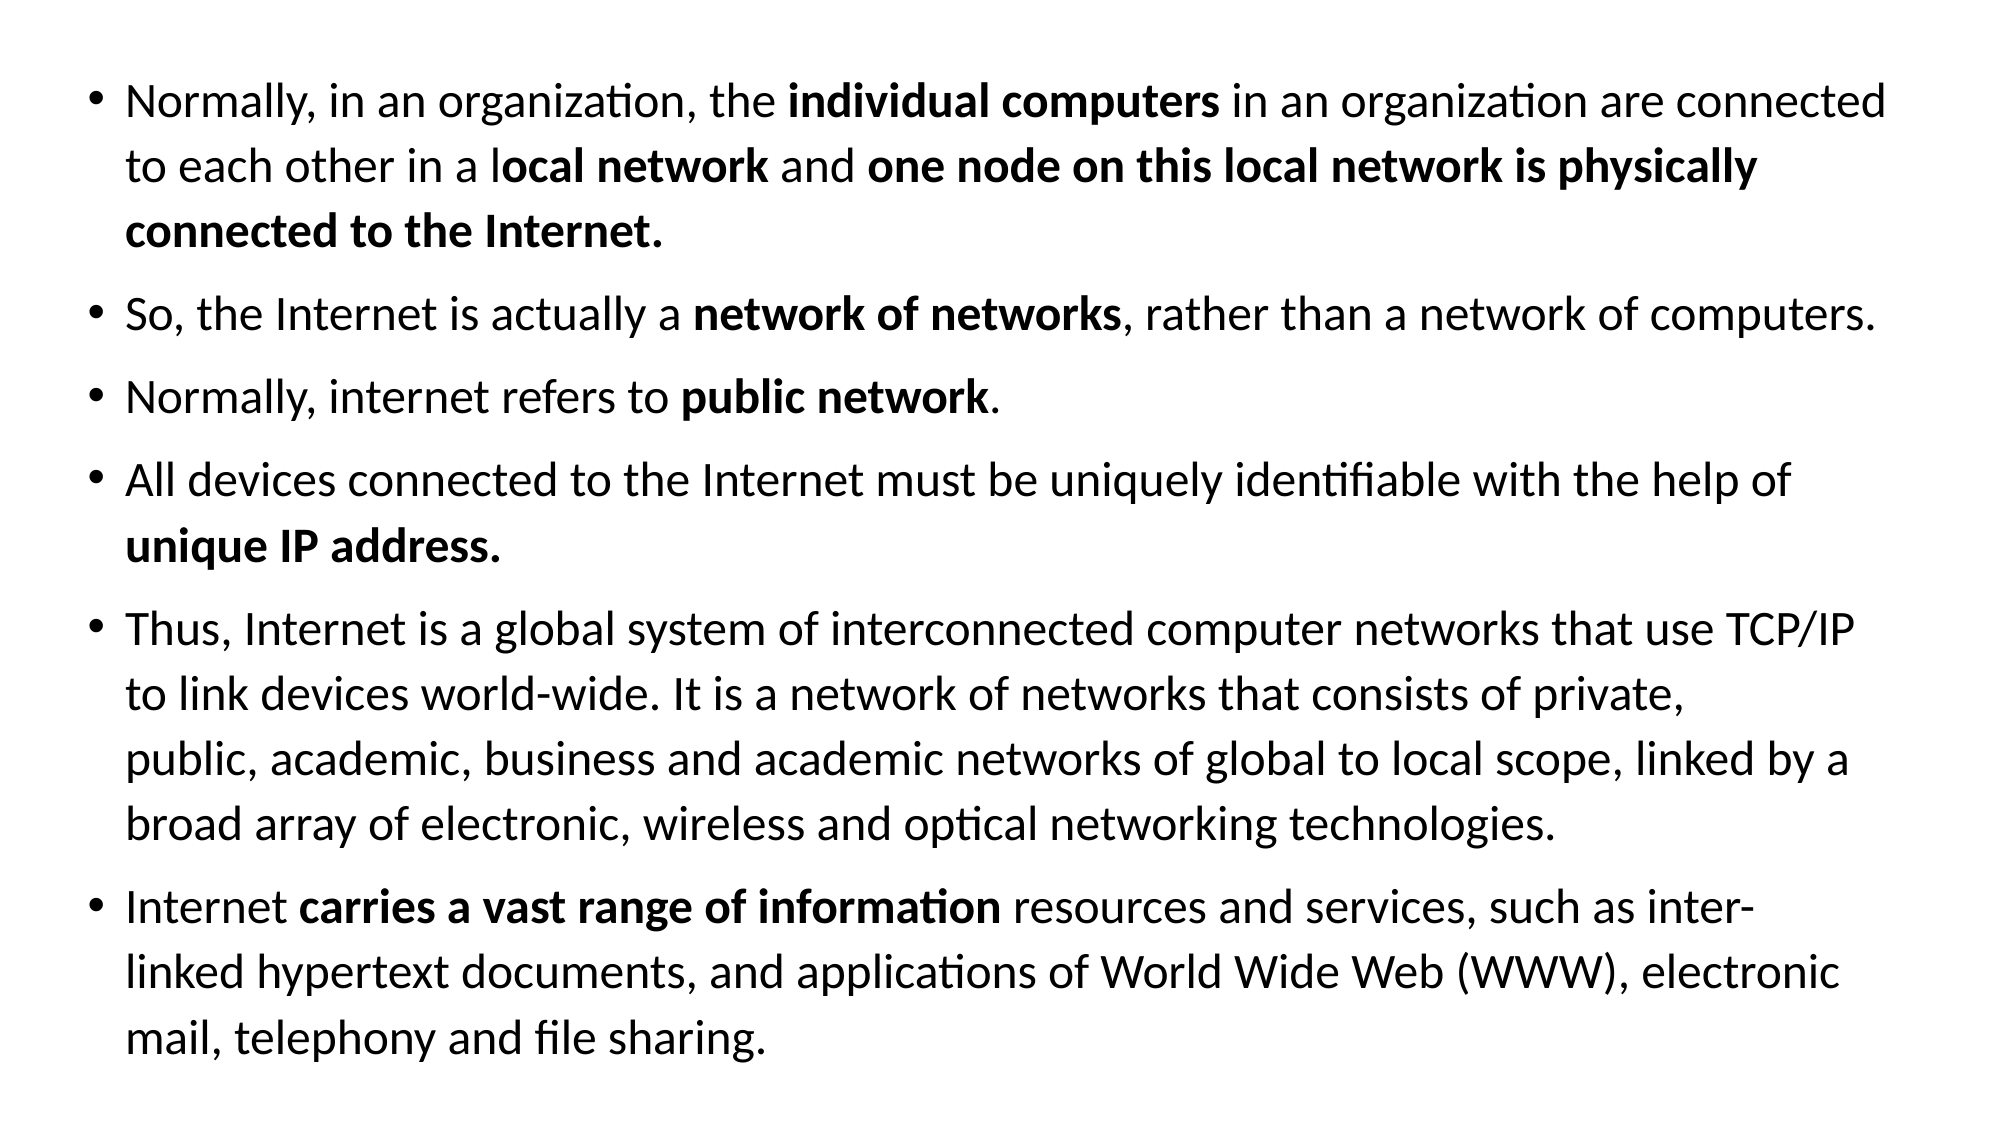

Normally, in an organization, the individual computers in an organization are connected to each other in a local network and one node on this local network is physically connected to the Internet.
So, the Internet is actually a network of networks, rather than a network of computers.
Normally, internet refers to public network.
All devices connected to the Internet must be uniquely identifiable with the help of unique IP address.
Thus, Internet is a global system of interconnected computer networks that use TCP/IP to link devices world-wide. It is a network of networks that consists of private, public, academic, business and academic networks of global to local scope, linked by a broad array of electronic, wireless and optical networking technologies.
Internet carries a vast range of information resources and services, such as inter-linked hypertext documents, and applications of World Wide Web (WWW), electronic mail, telephony and file sharing.